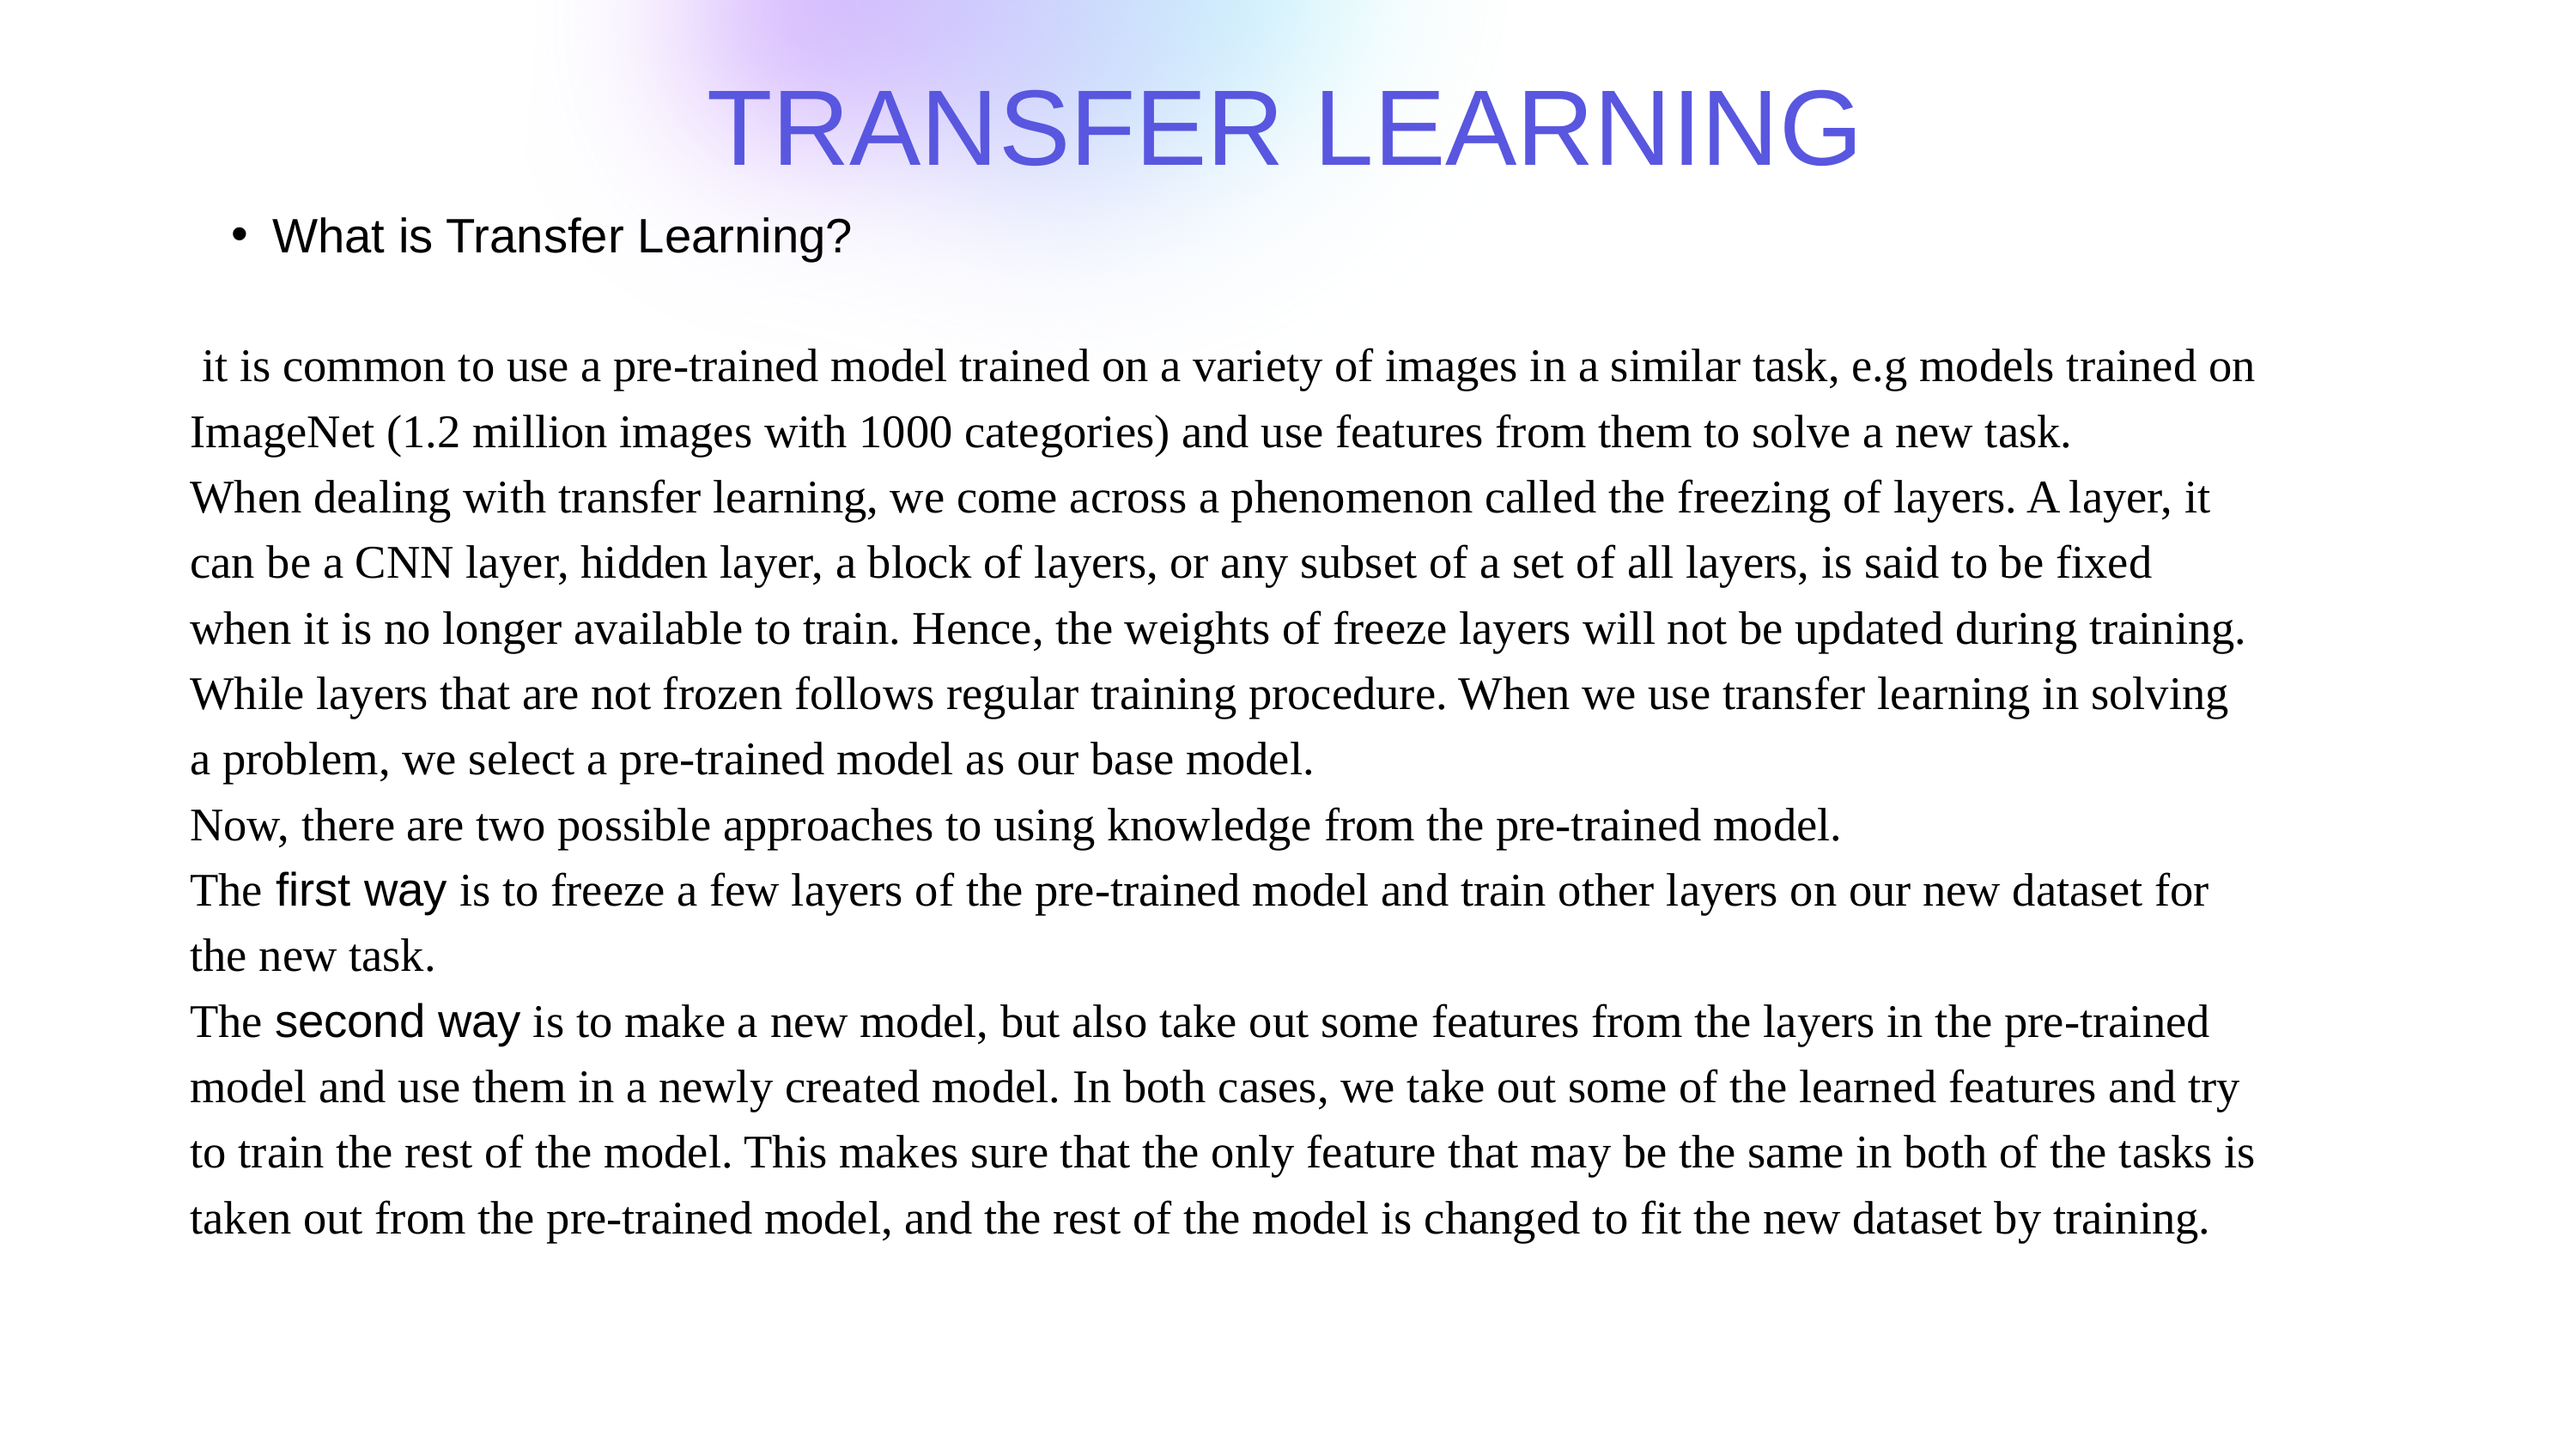

TRANSFER LEARNING
What is Transfer Learning?

 it is common to use a pre-trained model trained on a variety of images in a similar task, e.g models trained on ImageNet (1.2 million images with 1000 categories) and use features from them to solve a new task.
When dealing with transfer learning, we come across a phenomenon called the freezing of layers. A layer, it can be a CNN layer, hidden layer, a block of layers, or any subset of a set of all layers, is said to be fixed when it is no longer available to train. Hence, the weights of freeze layers will not be updated during training.
While layers that are not frozen follows regular training procedure. When we use transfer learning in solving a problem, we select a pre-trained model as our base model.
Now, there are two possible approaches to using knowledge from the pre-trained model.
The first way is to freeze a few layers of the pre-trained model and train other layers on our new dataset for the new task.
The second way is to make a new model, but also take out some features from the layers in the pre-trained model and use them in a newly created model. In both cases, we take out some of the learned features and try to train the rest of the model. This makes sure that the only feature that may be the same in both of the tasks is taken out from the pre-trained model, and the rest of the model is changed to fit the new dataset by training.